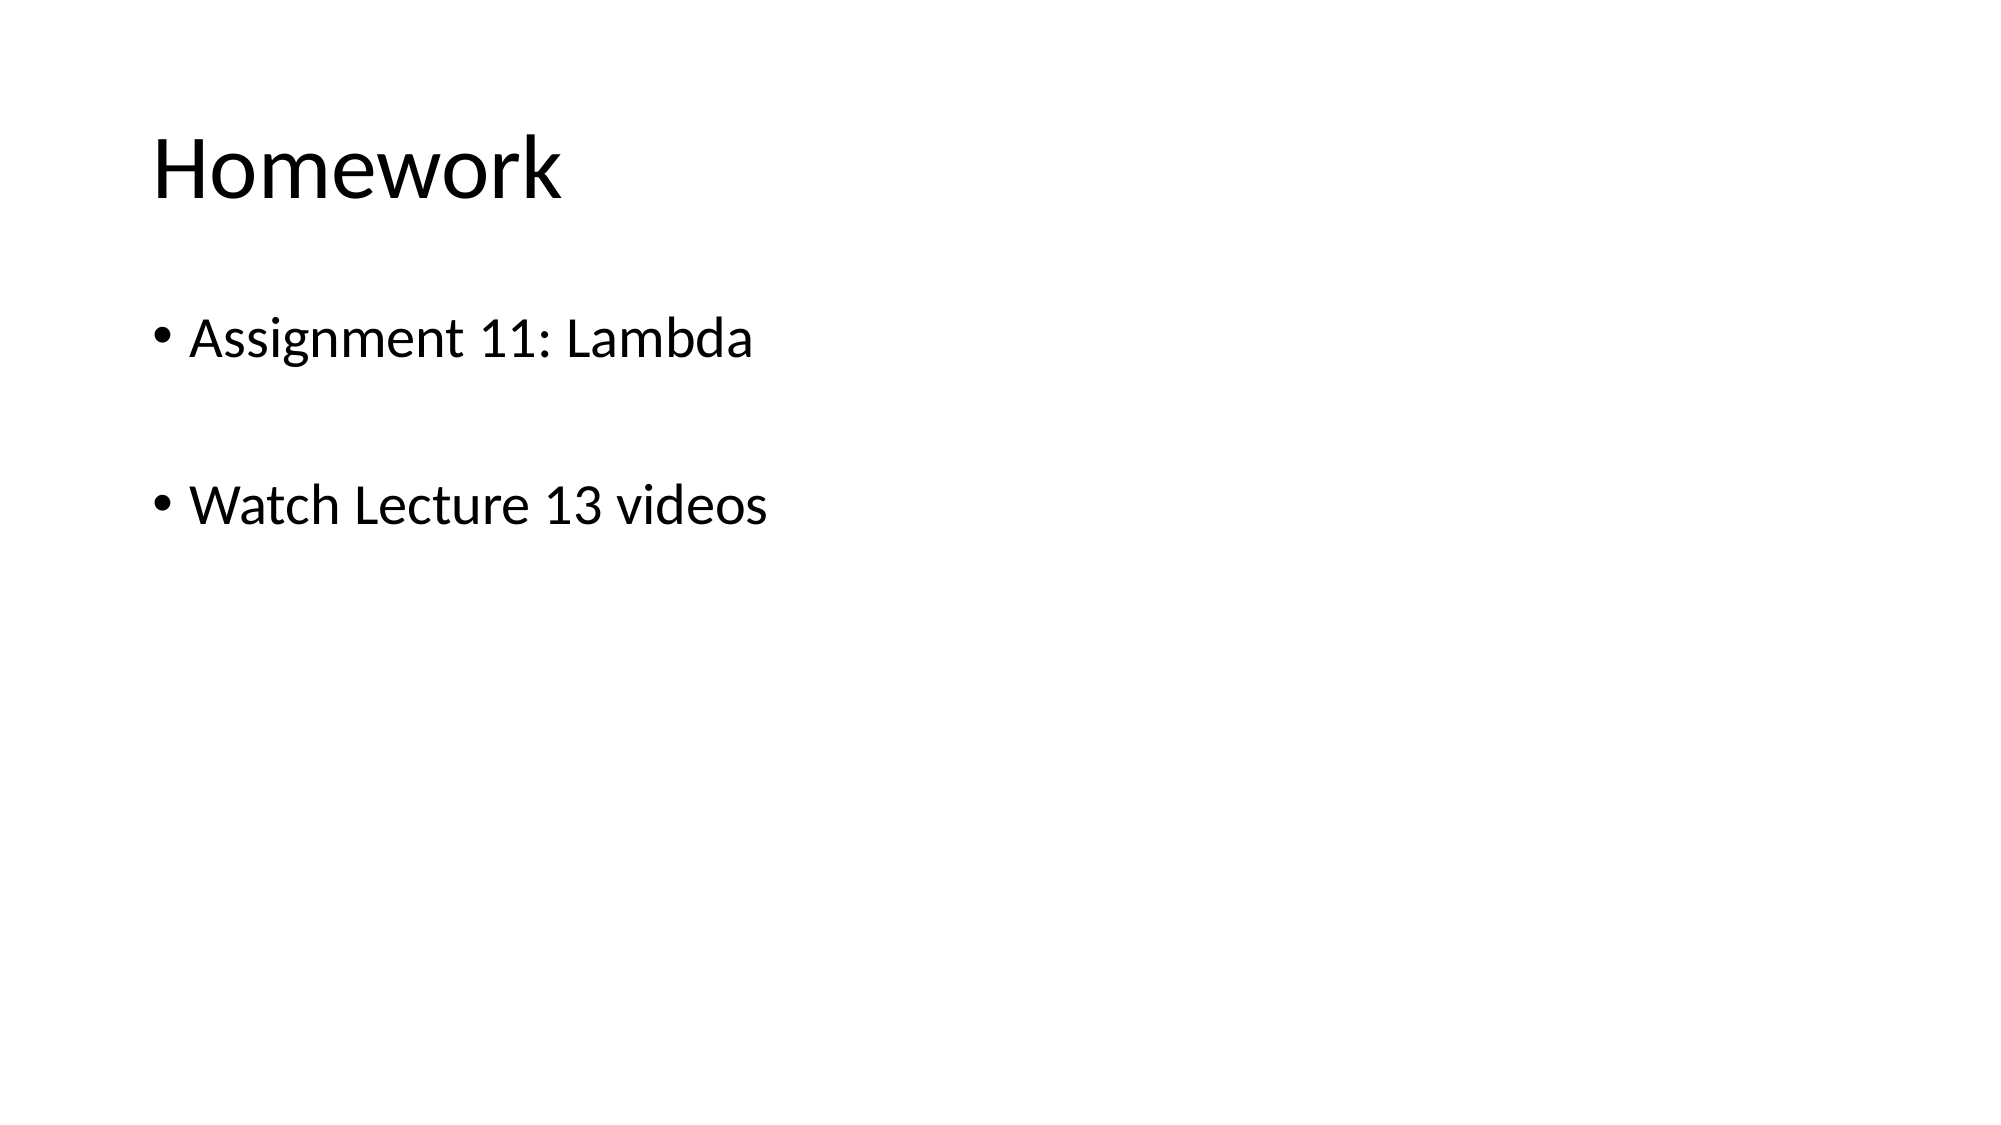

# Homework
Assignment 11: Lambda

Watch Lecture 13 videos